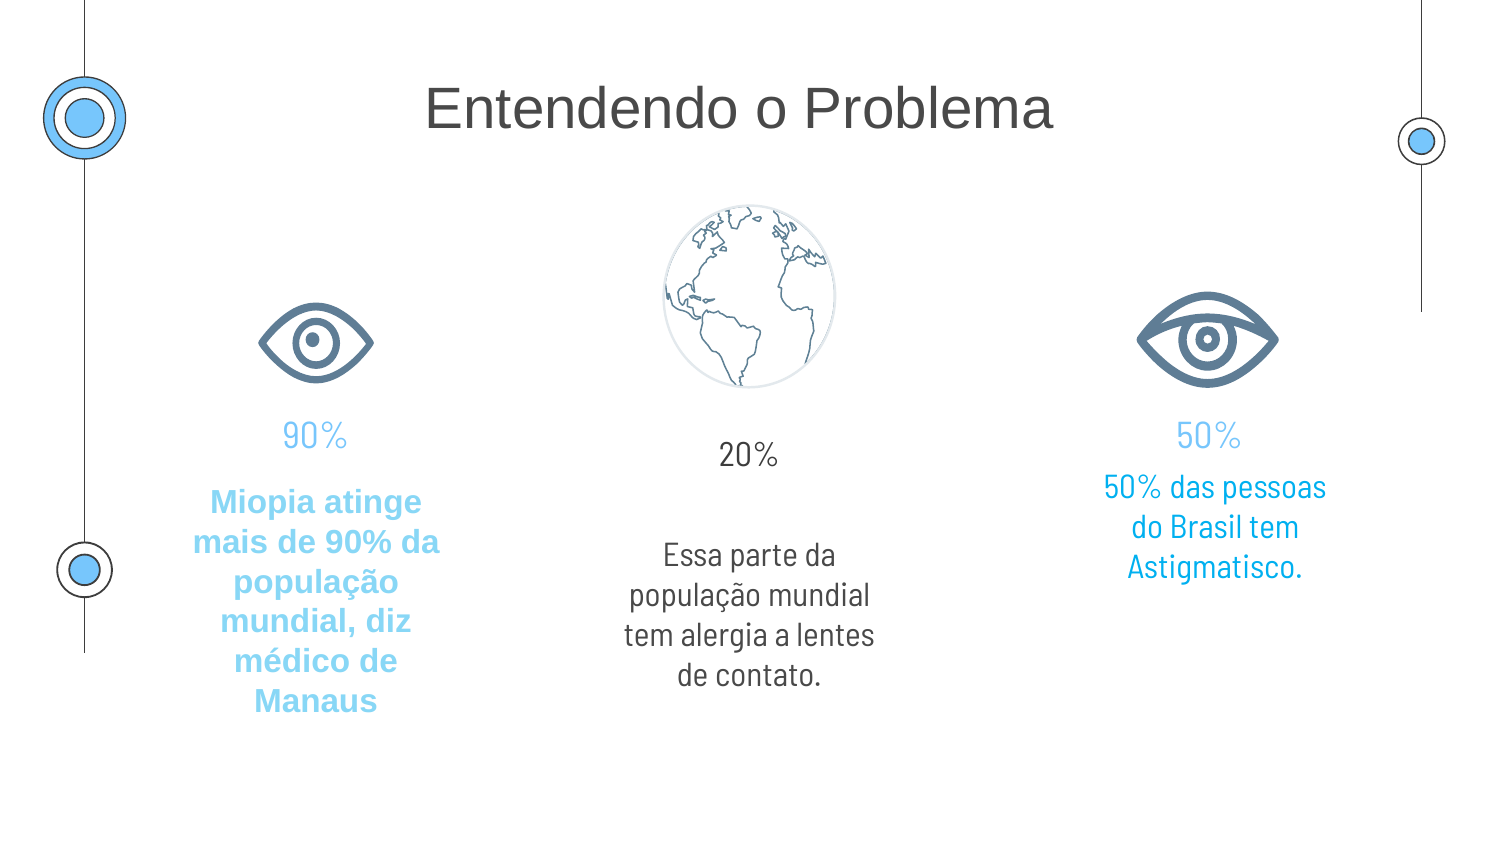

# Entendendo o Problema

90%
50%
20%
50% das pessoas do Brasil tem Astigmatisco.
Miopia atinge mais de 90% da população mundial, diz médico de Manaus

Essa parte da população mundial tem alergia a lentes de contato.